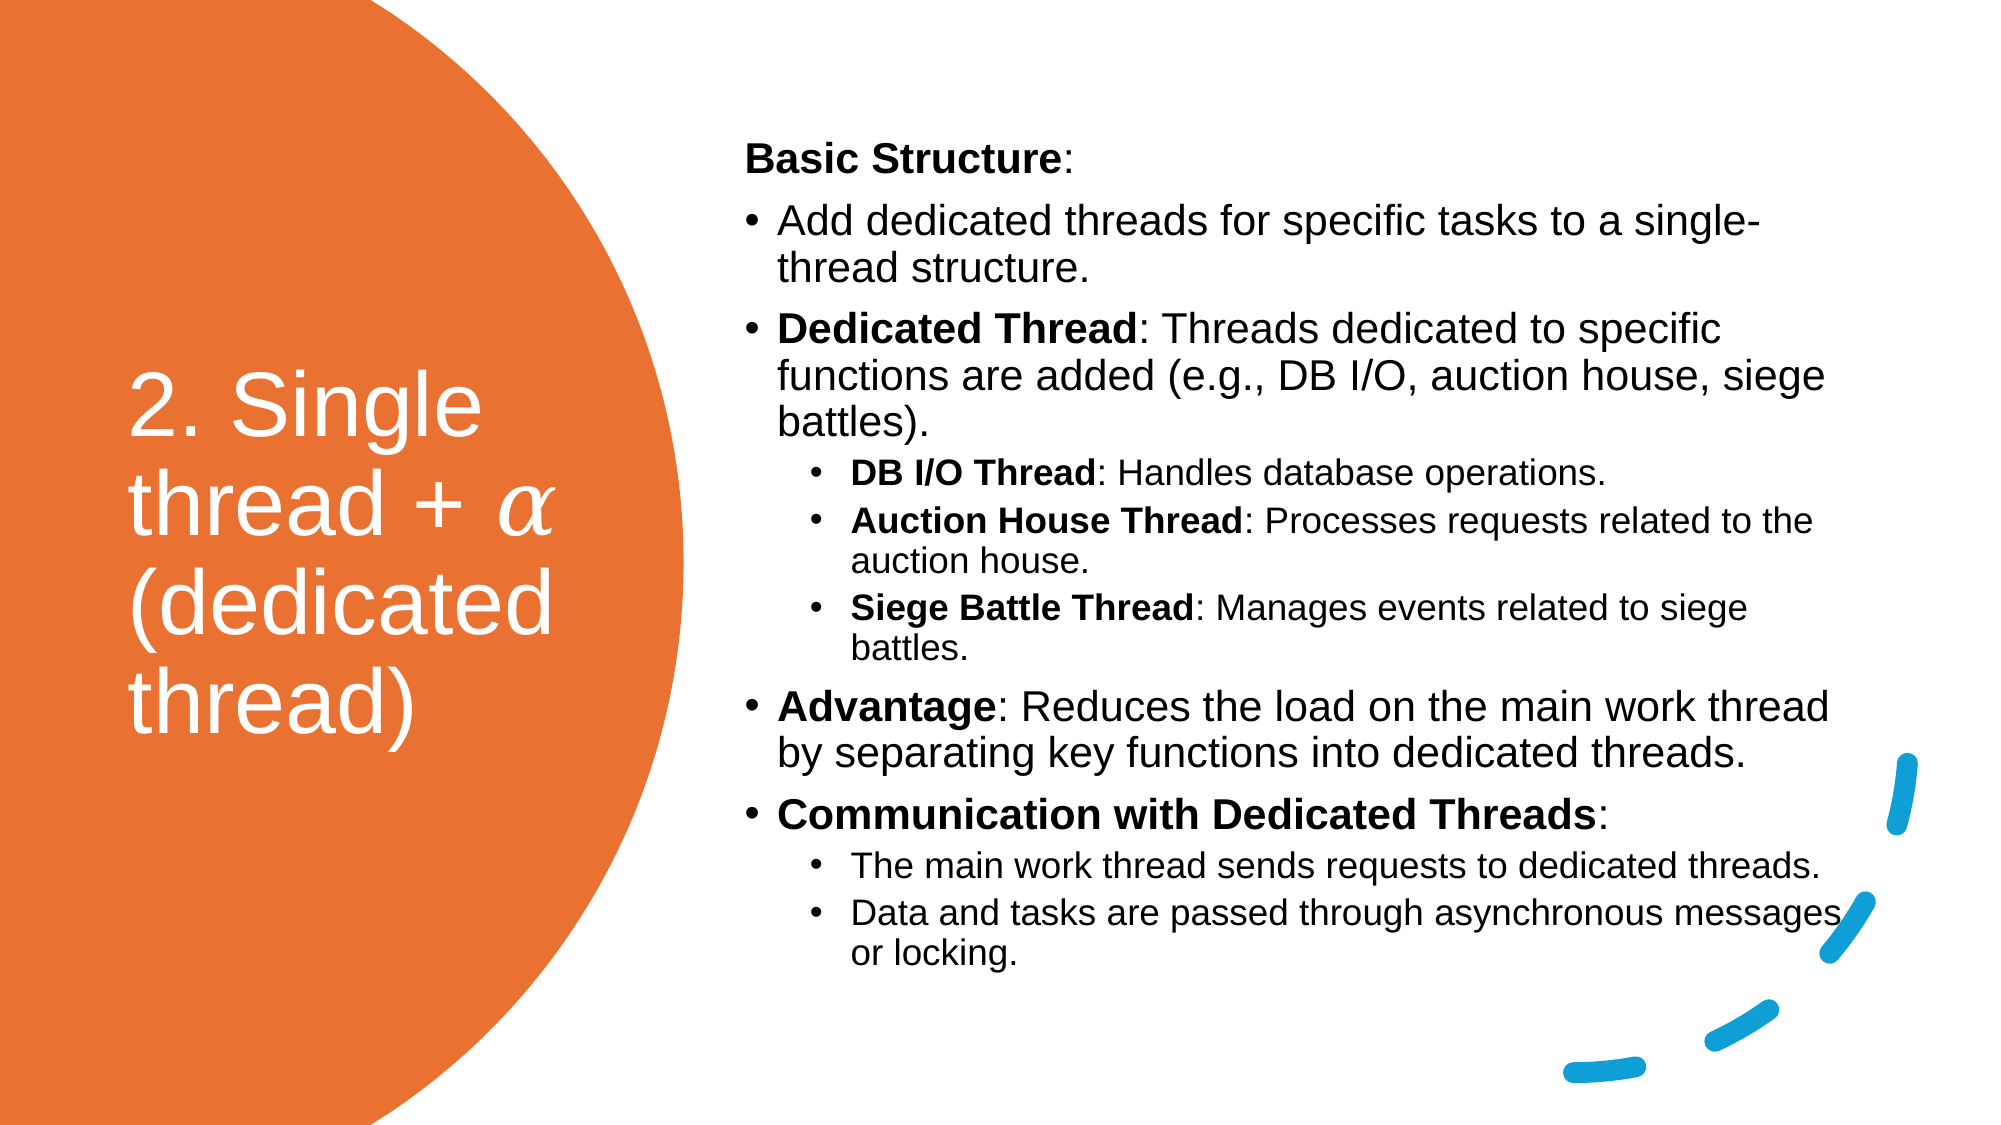

Basic Structure:
Add dedicated threads for specific tasks to a single-thread structure.
Dedicated Thread: Threads dedicated to specific functions are added (e.g., DB I/O, auction house, siege battles).
DB I/O Thread: Handles database operations.
Auction House Thread: Processes requests related to the auction house.
Siege Battle Thread: Manages events related to siege battles.
Advantage: Reduces the load on the main work thread by separating key functions into dedicated threads.
Communication with Dedicated Threads:
The main work thread sends requests to dedicated threads.
Data and tasks are passed through asynchronous messages or locking.
# 2. Single thread + 𝛼 (dedicated thread)